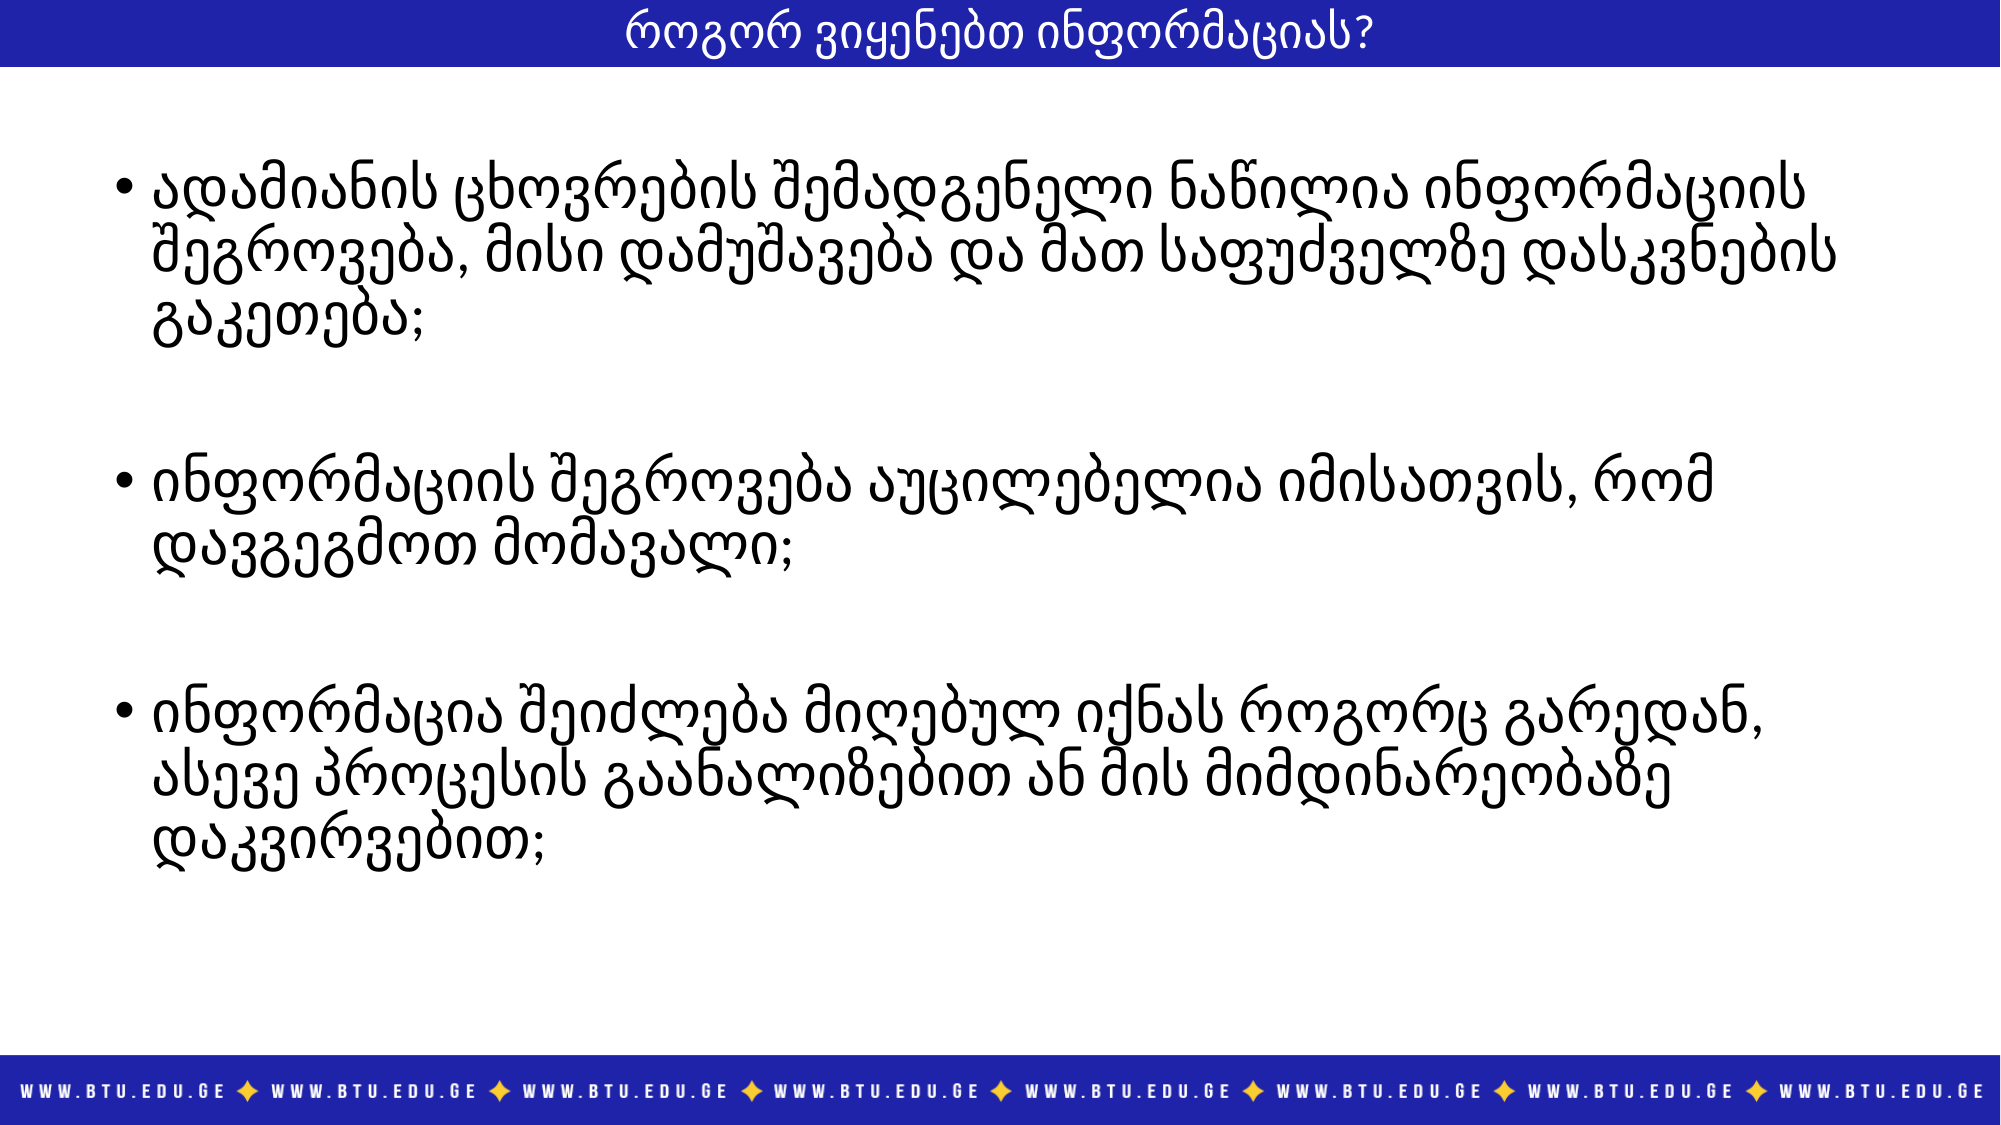

როგორ ვიყენებთ ინფორმაციას?
ადამიანის ცხოვრების შემადგენელი ნაწილია ინფორმაციის შეგროვება, მისი დამუშავება და მათ საფუძველზე დასკვნების გაკეთება;

ინფორმაციის შეგროვება აუცილებელია იმისათვის, რომ დავგეგმოთ მომავალი;

ინფორმაცია შეიძლება მიღებულ იქნას როგორც გარედან, ასევე პროცესის გაანალიზებით ან მის მიმდინარეობაზე დაკვირვებით;